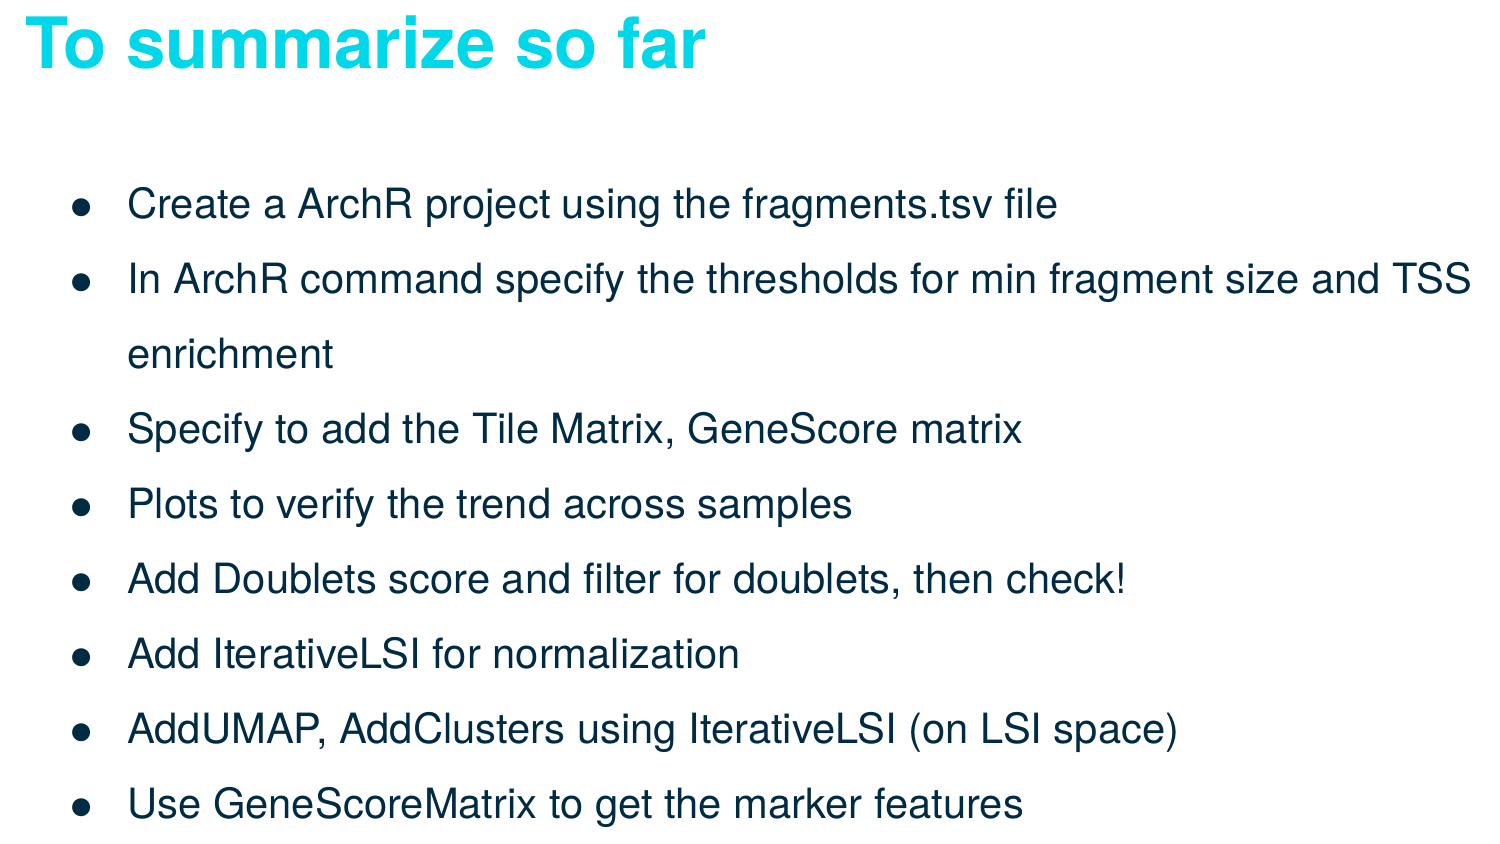

# To summarize so far
Create a ArchR project using the fragments.tsv file
In ArchR command specify the thresholds for min fragment size and TSS enrichment
Specify to add the Tile Matrix, GeneScore matrix
Plots to verify the trend across samples
Add Doublets score and filter for doublets, then check!
Add IterativeLSI for normalization
AddUMAP, AddClusters using IterativeLSI (on LSI space)
Use GeneScoreMatrix to get the marker features